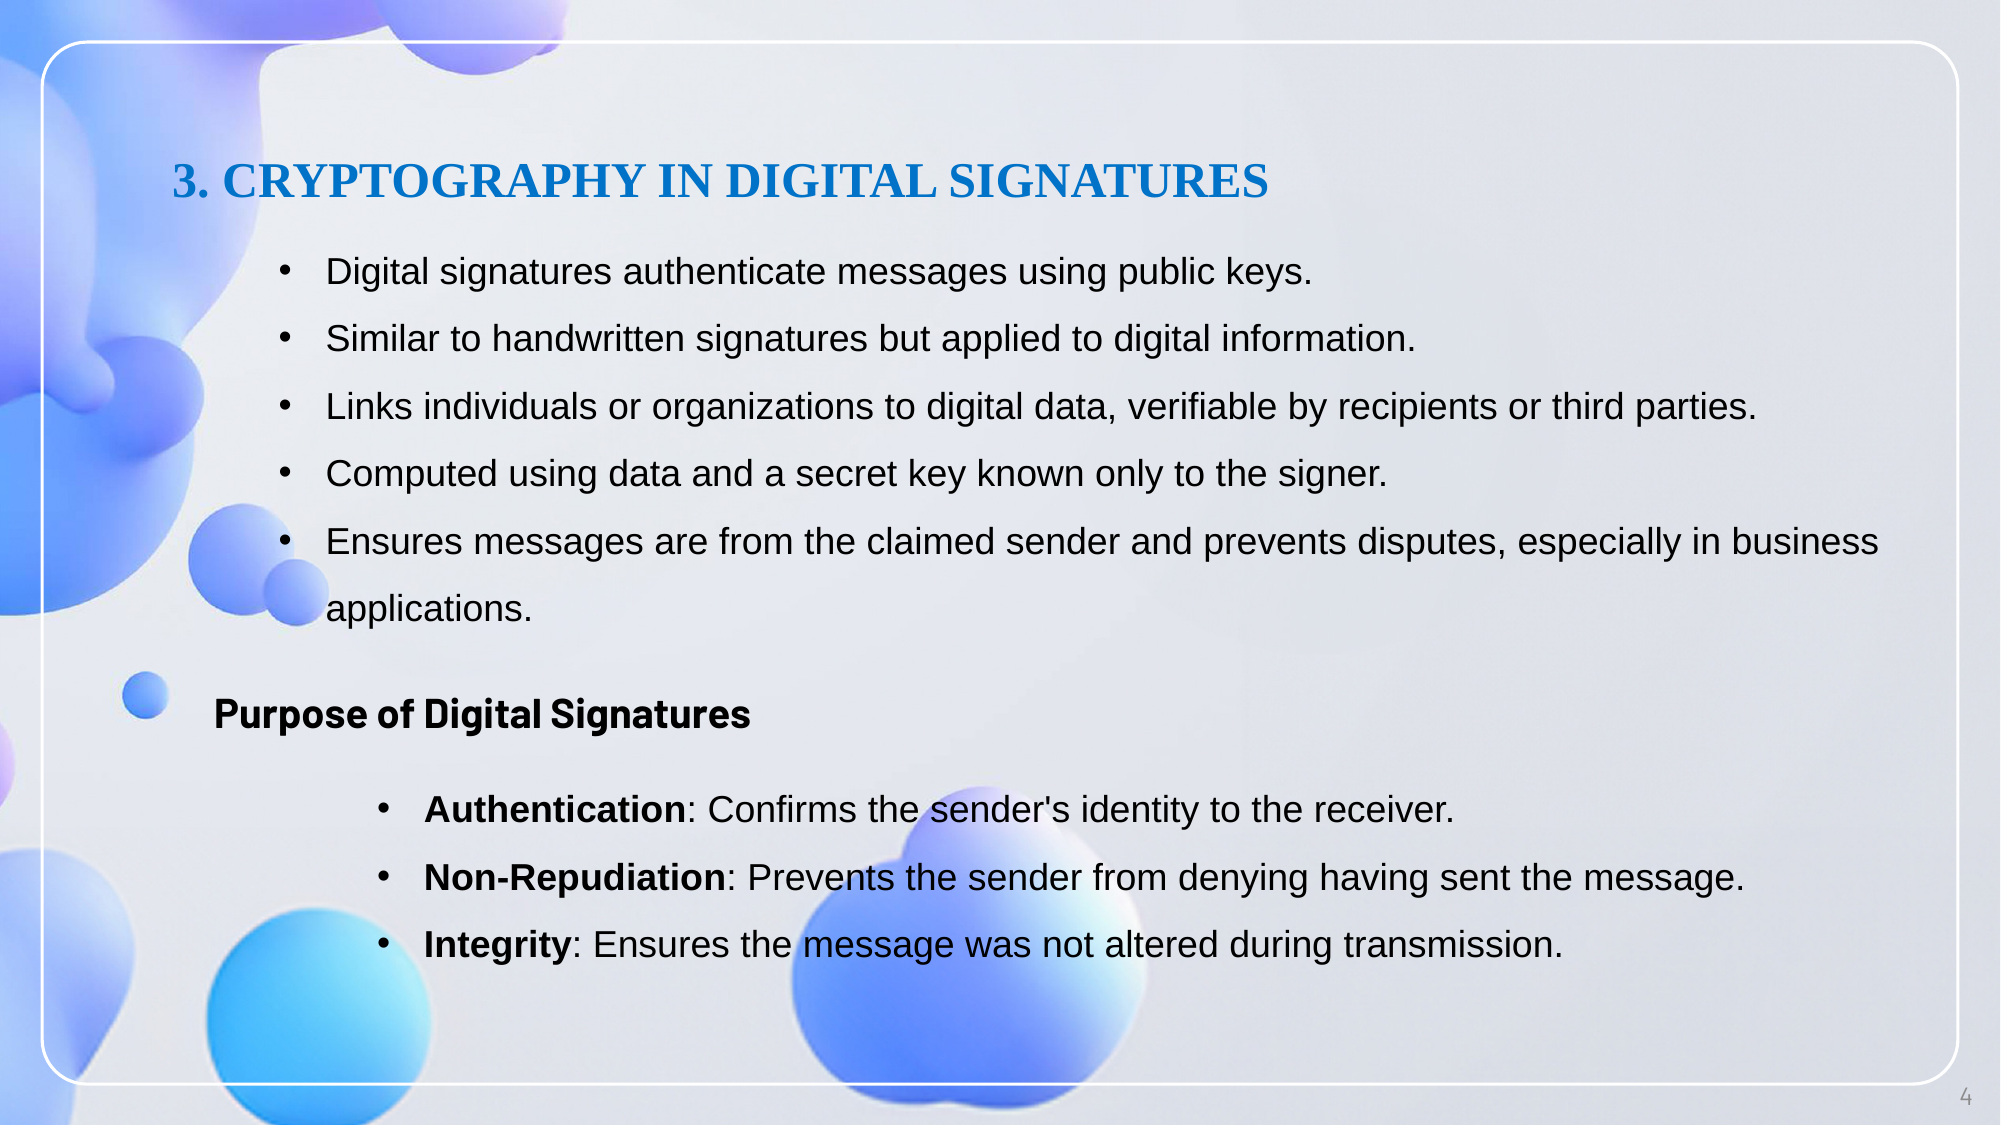

# 3. CRYPTOGRAPHY IN DIGITAL SIGNATURES

Digital signatures authenticate messages using public keys.
Similar to handwritten signatures but applied to digital information.
Links individuals or organizations to digital data, verifiable by recipients or third parties.
Computed using data and a secret key known only to the signer.
Ensures messages are from the claimed sender and prevents disputes, especially in business applications.
Purpose of Digital Signatures
Authentication: Confirms the sender's identity to the receiver.
Non-Repudiation: Prevents the sender from denying having sent the message.
Integrity: Ensures the message was not altered during transmission.
4